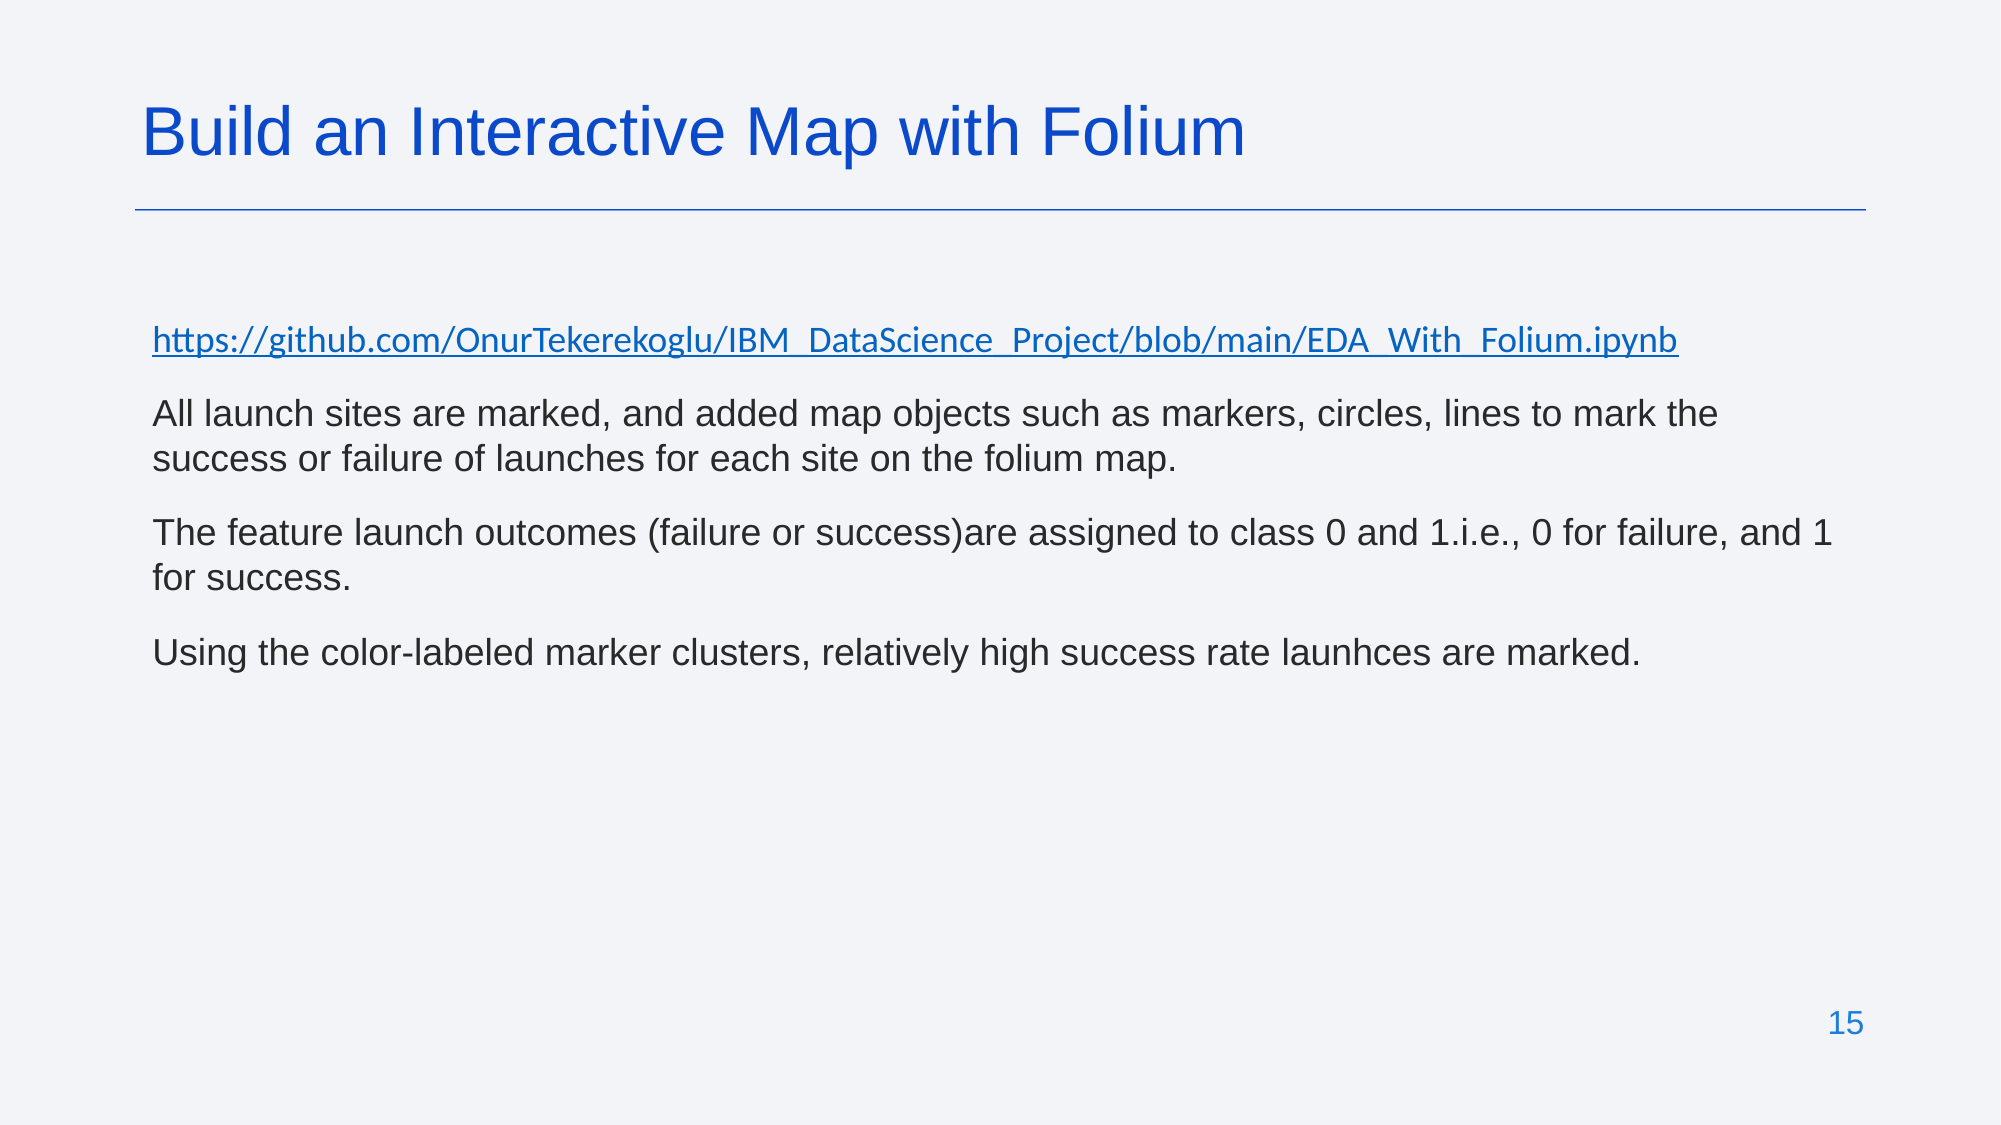

Build an Interactive Map with Folium
https://github.com/OnurTekerekoglu/IBM_DataScience_Project/blob/main/EDA_With_Folium.ipynb
All launch sites are marked, and added map objects such as markers, circles, lines to mark the success or failure of launches for each site on the folium map.
The feature launch outcomes (failure or success)are assigned to class 0 and 1.i.e., 0 for failure, and 1 for success.
Using the color-labeled marker clusters, relatively high success rate launhces are marked.

15